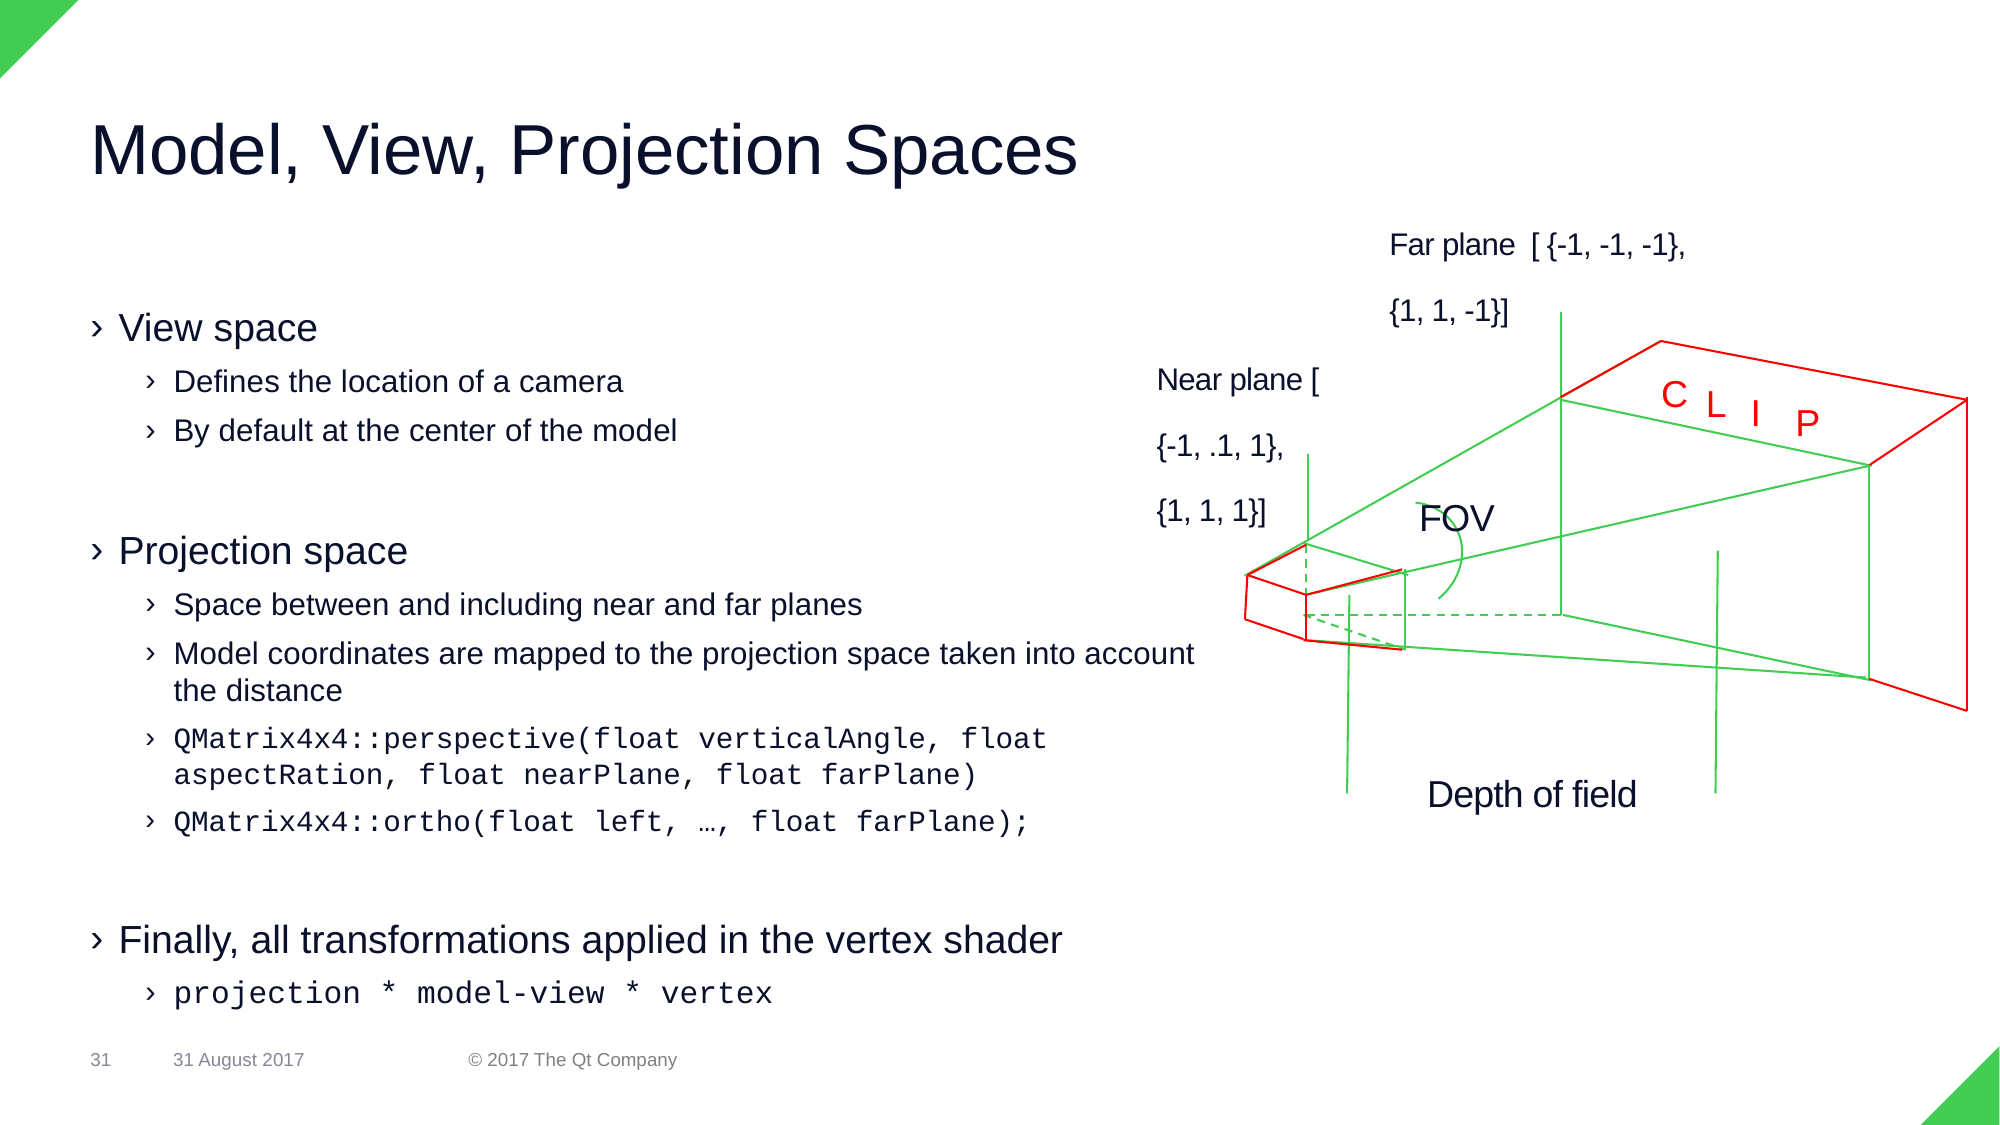

# Model, View, Projection Spaces
Far plane  [ {-1, -1, -1}, {1, 1, -1}]
View space
Defines the location of a camera
By default at the center of the model

Projection space
Space between and including near and far planes
Model coordinates are mapped to the projection space taken into account the distance
QMatrix4x4::perspective(float verticalAngle, float aspectRation, float nearPlane, float farPlane)
QMatrix4x4::ortho(float left, …, float farPlane);

Finally, all transformations applied in the vertex shader
projection * model-view * vertex

Near plane [ {-1, .1, 1}, {1, 1, 1}]

C
L
I
P
FOV

Depth of field
31
31 August 2017
© 2017 The Qt Company